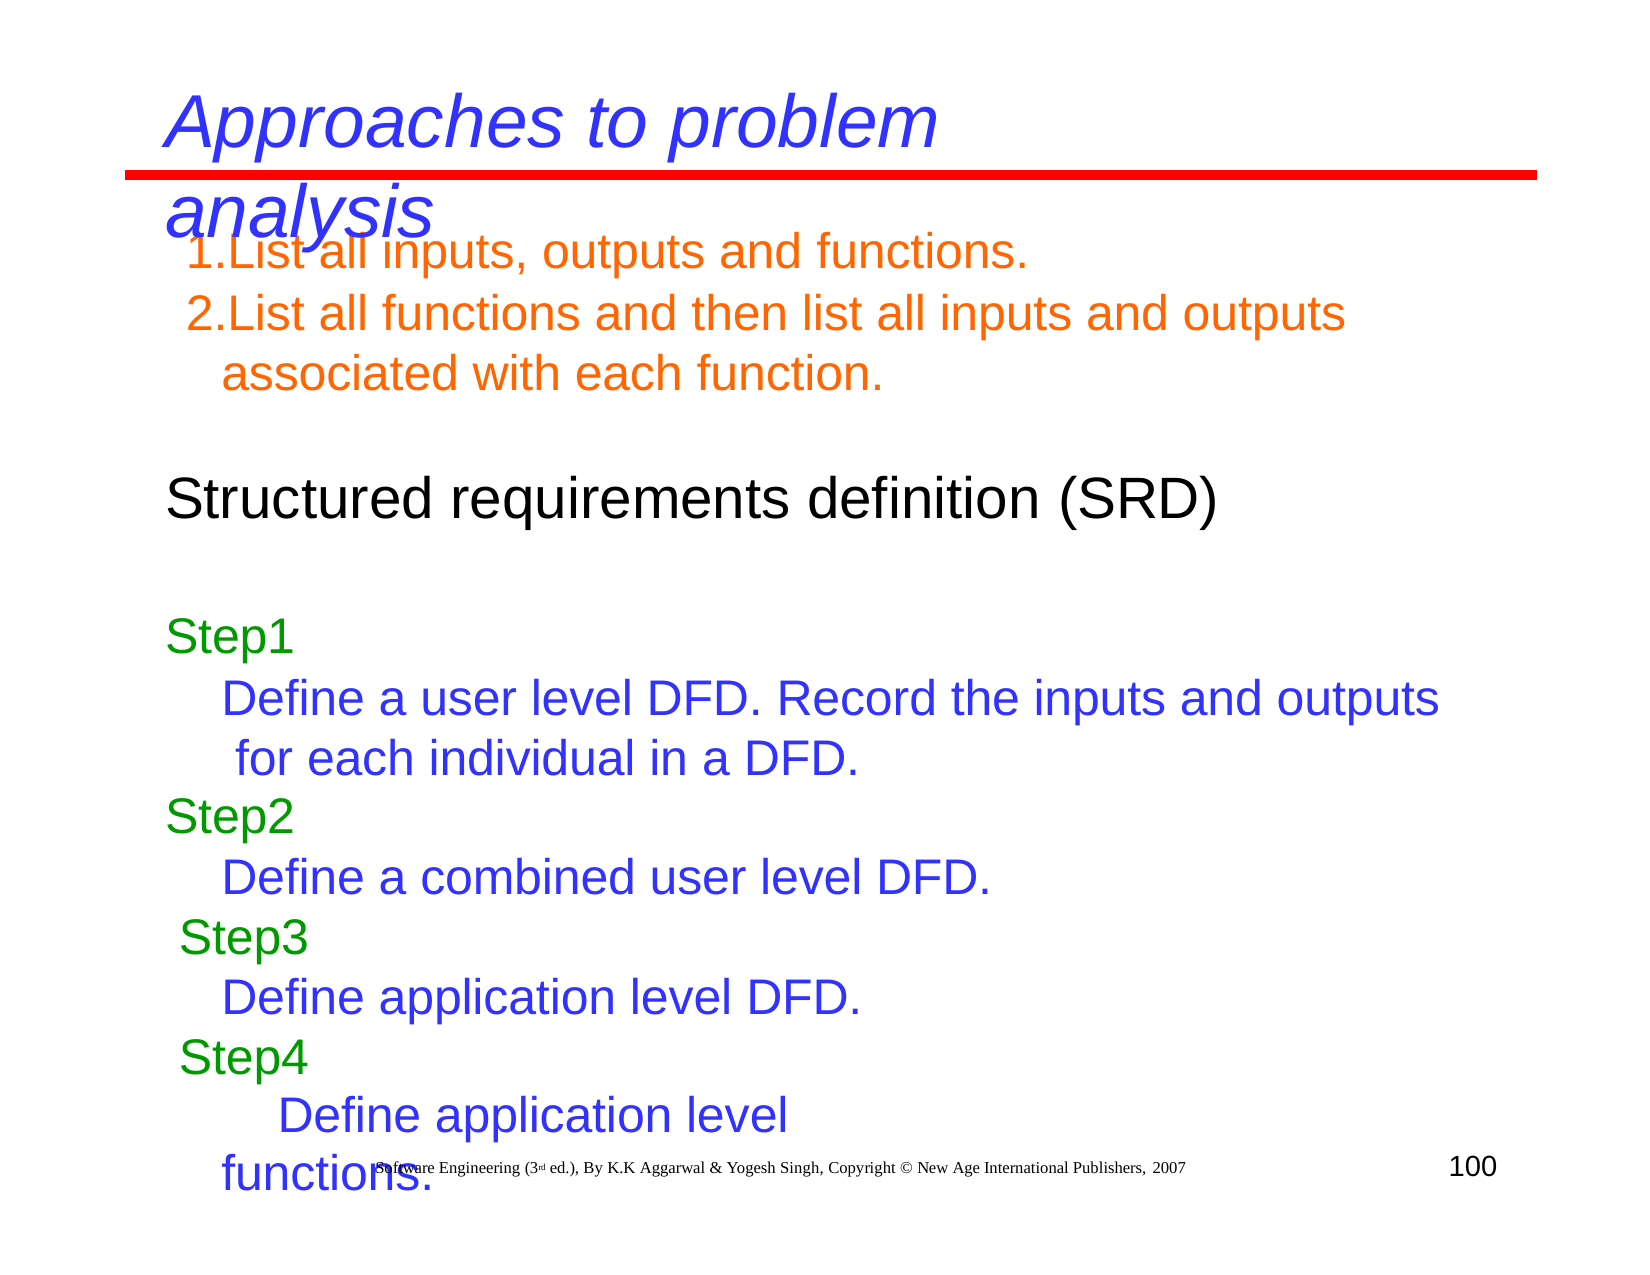

# Approaches to problem analysis

List all inputs, outputs and functions.
List all functions and then list all inputs and outputs  associated with each function.

Structured requirements definition (SRD)

Step1
Define a user level DFD. Record the inputs and outputs  for each individual in a DFD.
Step2
Define a combined user level DFD.  Step3
Define application level DFD.  Step4
Define application level functions.
100
Software Engineering (3rd  ed.), By K.K Aggarwal & Yogesh Singh, Copyright © New Age International Publishers, 2007